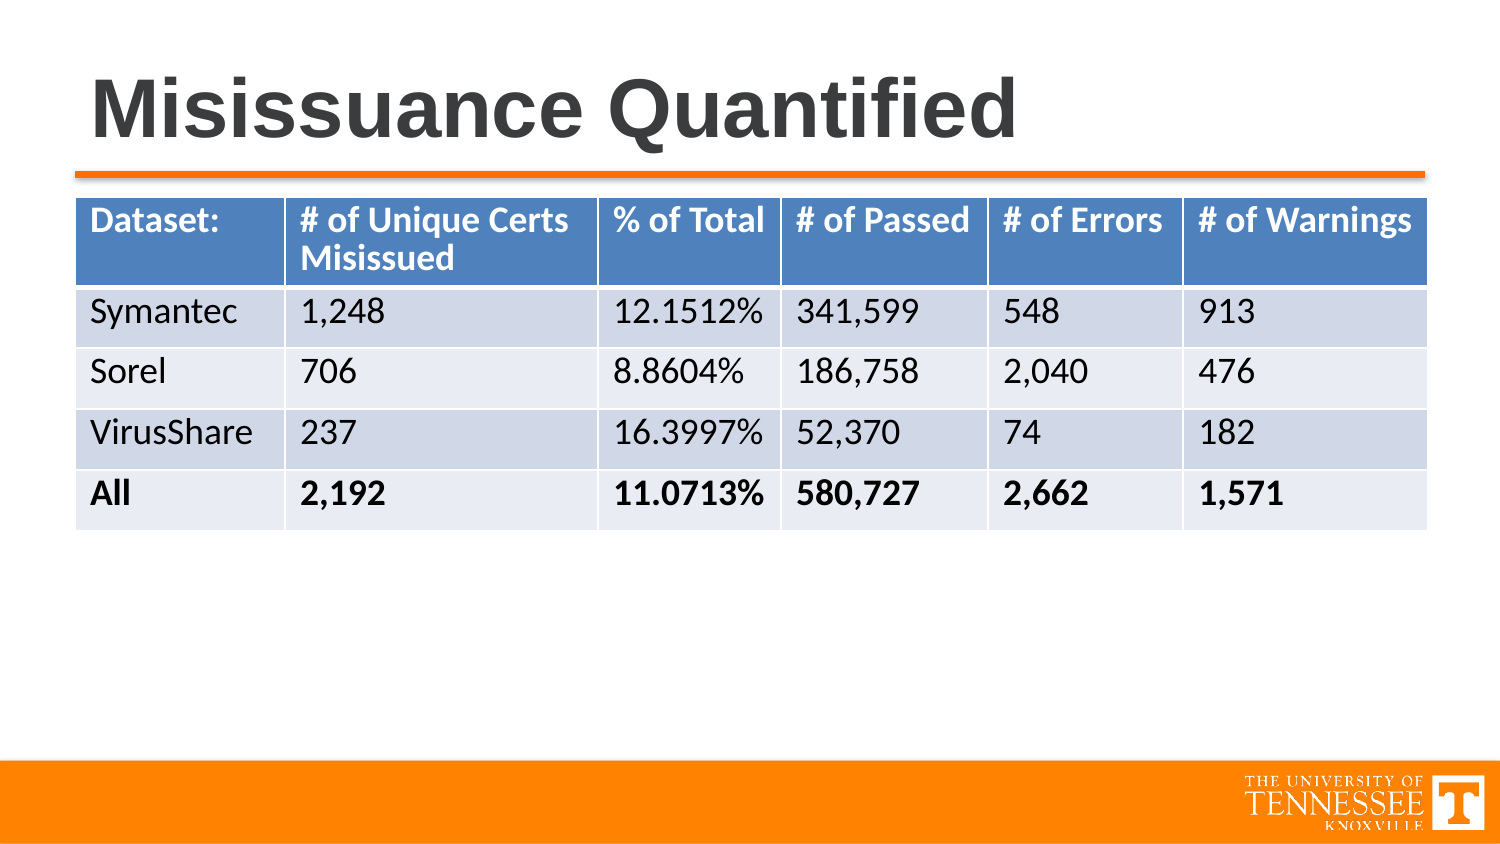

# Misissuance Quantified
| Dataset: | # of Unique Certs Misissued | % of Total | # of Passed | # of Errors | # of Warnings |
| --- | --- | --- | --- | --- | --- |
| Symantec | 1,248 | 12.1512% | 341,599 | 548 | 913 |
| Sorel | 706 | 8.8604% | 186,758 | 2,040 | 476 |
| VirusShare | 237 | 16.3997% | 52,370 | 74 | 182 |
| All | 2,192 | 11.0713% | 580,727 | 2,662 | 1,571 |